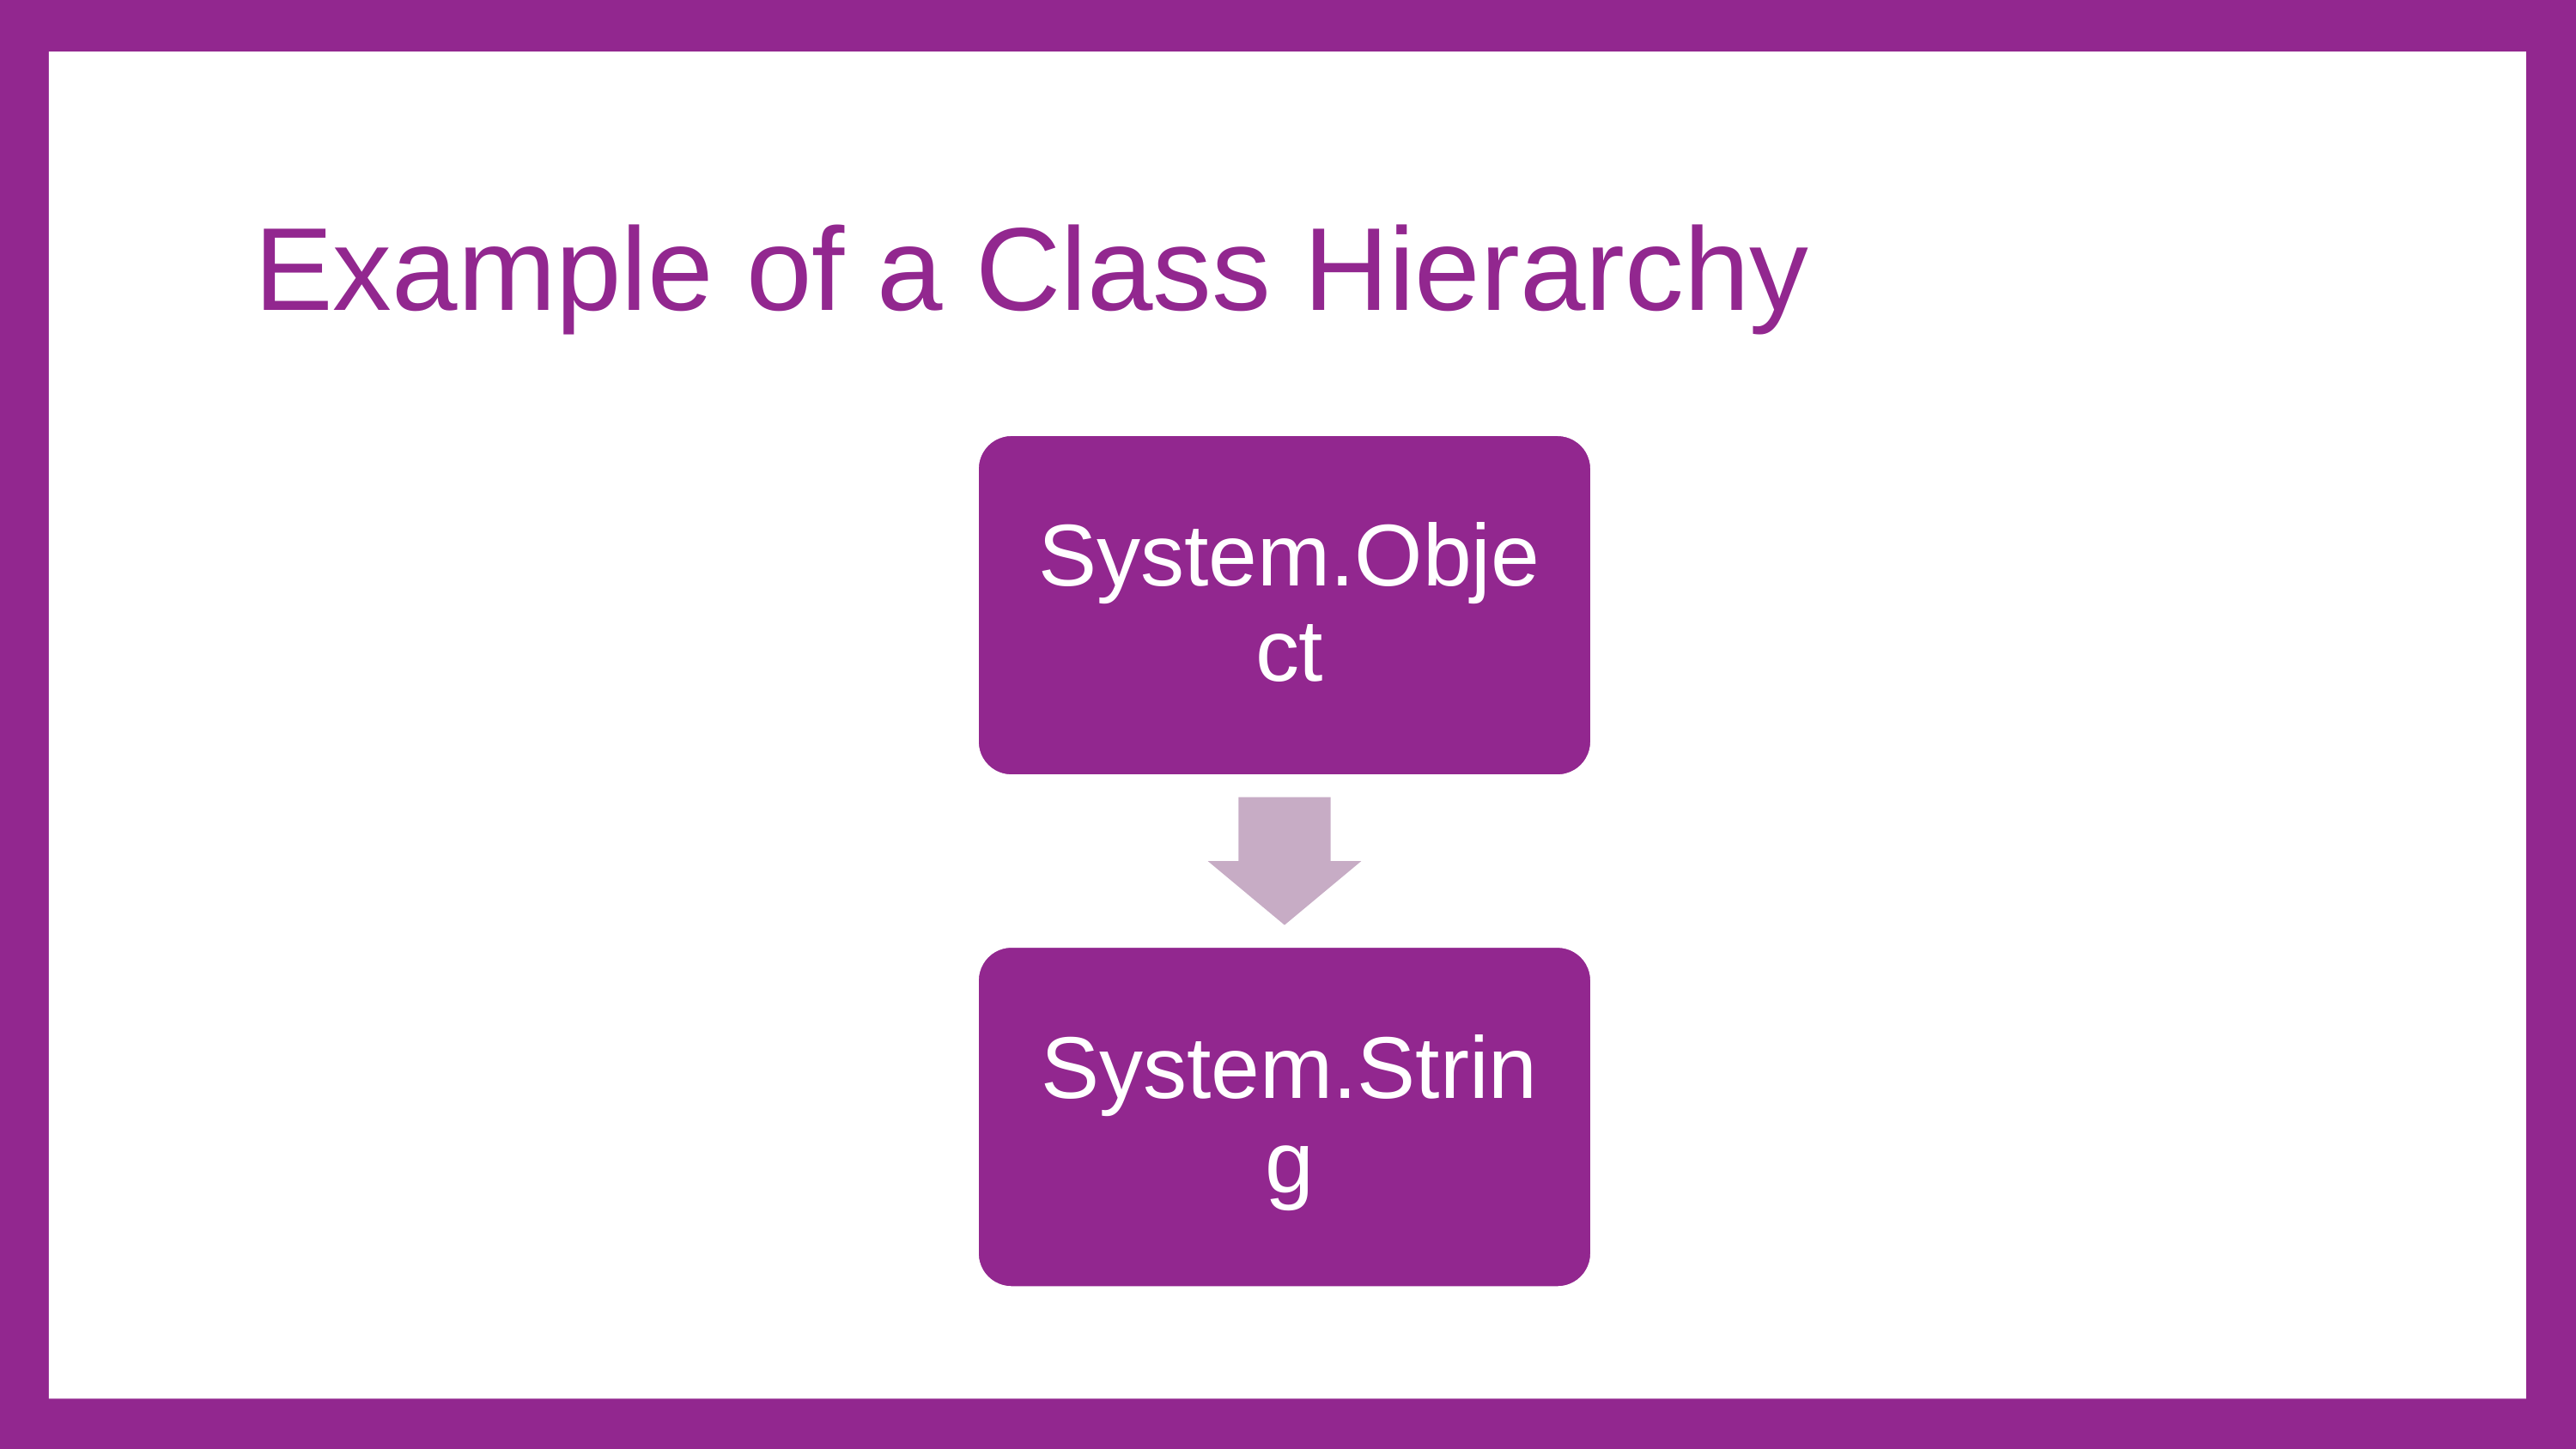

# Example of a Class Hierarchy
System.Object

System.String